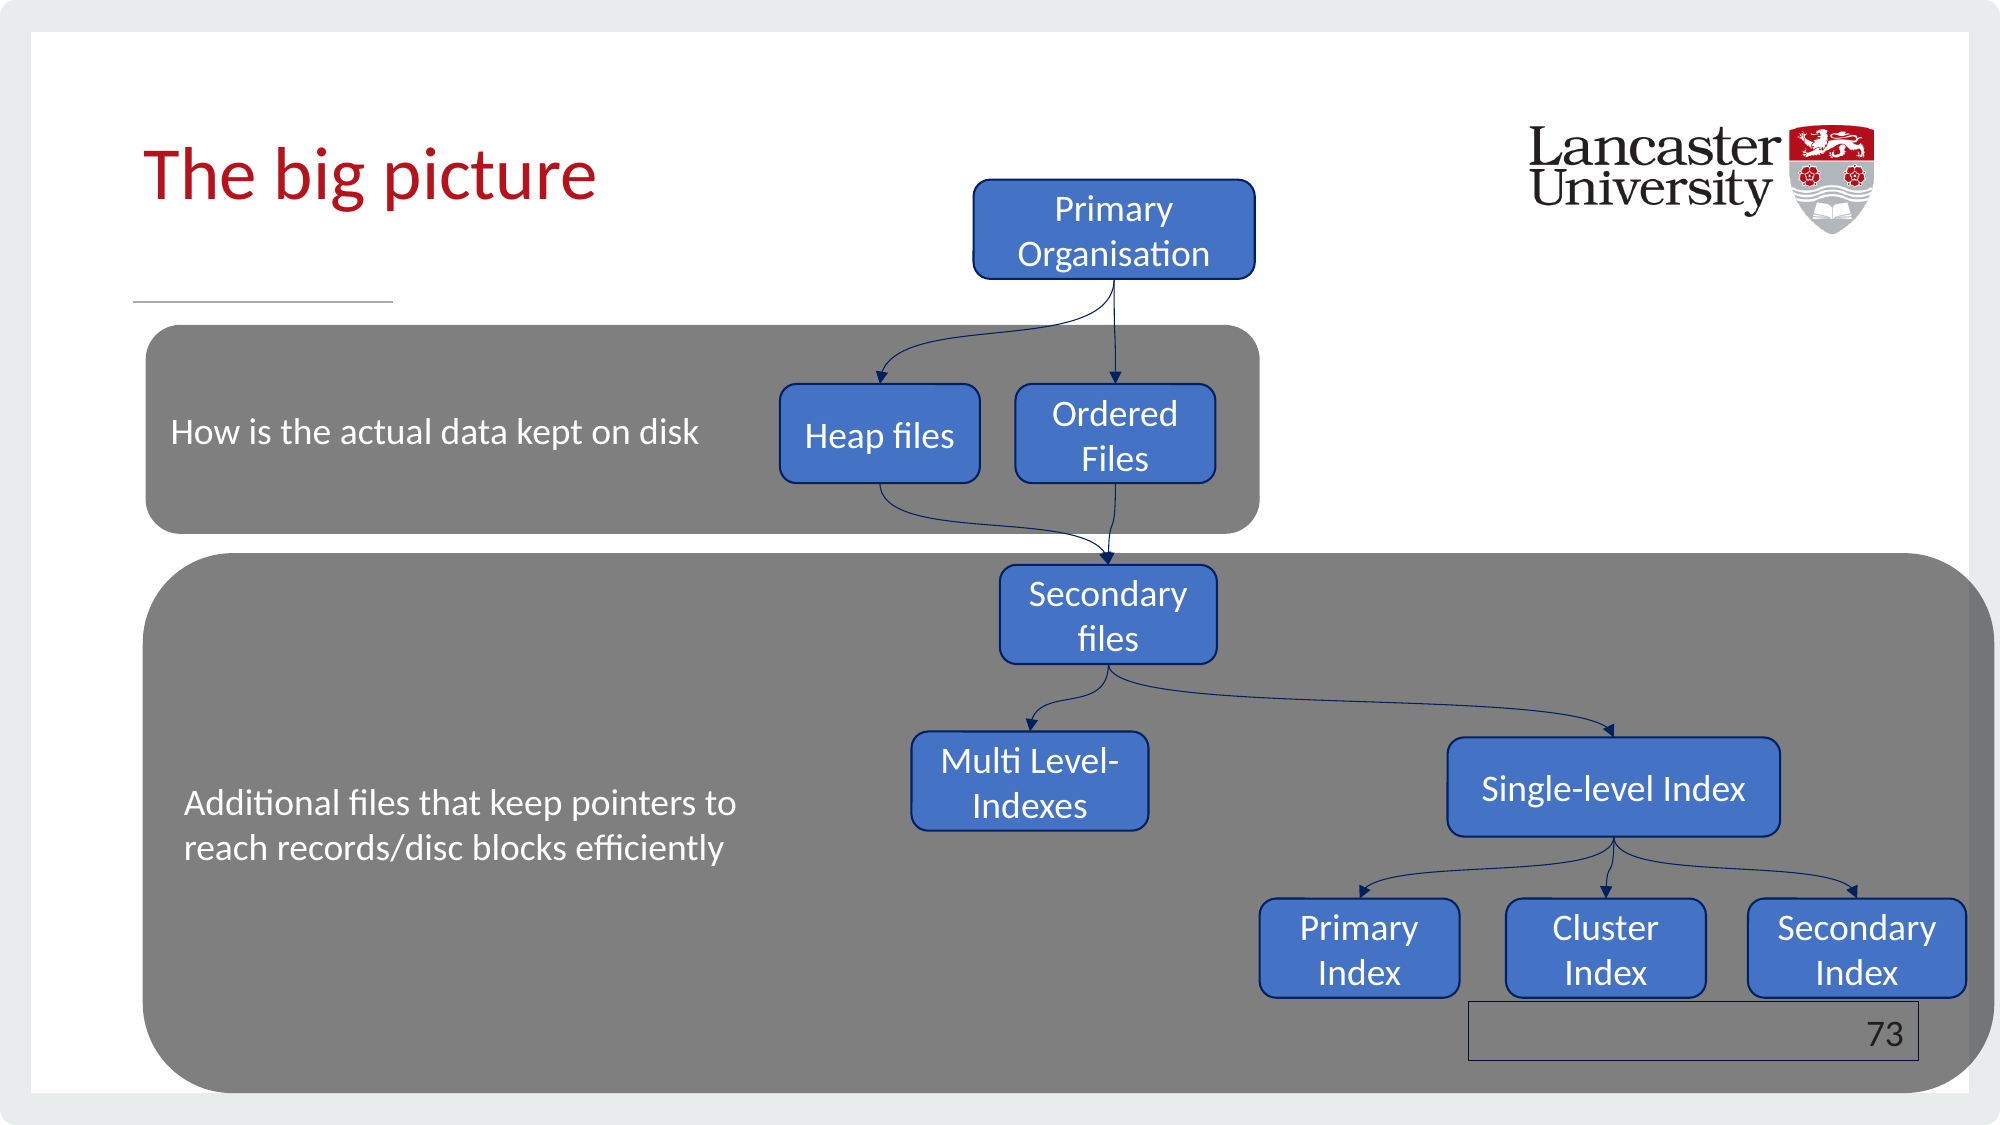

# The big picture
Primary Organisation
How is the actual data kept on disk
Heap files
Ordered Files
Additional files that keep pointers to
reach records/disc blocks efficiently
Secondary files
Multi Level-Indexes
Single-level Index
Primary Index
Cluster Index
Secondary Index
73